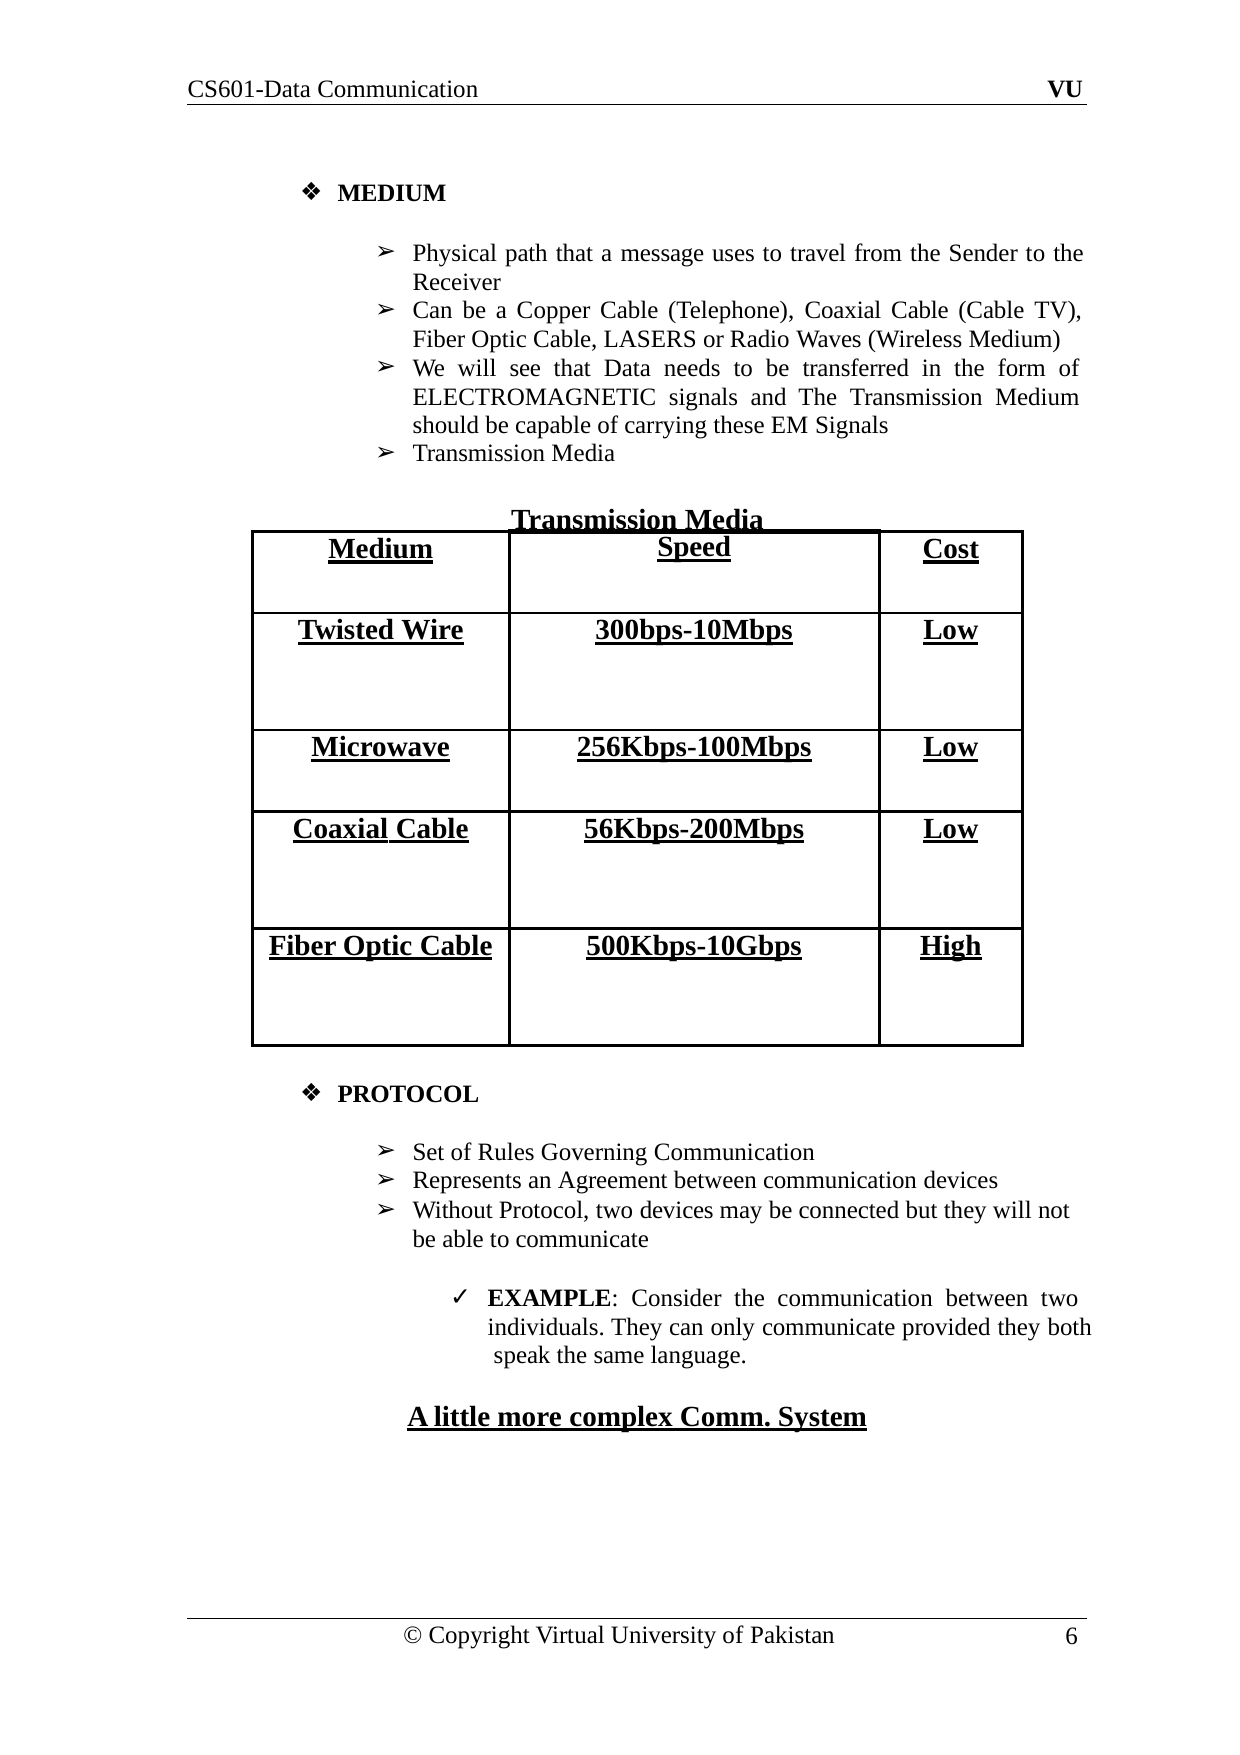

CS601-Data Communication
VU

MEDIUM

Physical path that a message uses to travel from the Sender to the  Receiver
Can be a Copper Cable (Telephone), Coaxial Cable (Cable TV),  Fiber Optic Cable, LASERS or Radio Waves (Wireless Medium)
We will see that Data needs to be transferred in the form of  ELECTROMAGNETIC signals and The Transmission Medium  should be capable of carrying these EM Signals
Transmission Media

Transmission Media
| Medium | Speed | Cost |
| --- | --- | --- |
| Twisted Wire | 300bps-10Mbps | Low |
| Microwave | 256Kbps-100Mbps | Low |
| Coaxial Cable | 56Kbps-200Mbps | Low |
| Fiber Optic Cable | 500Kbps-10Gbps | High |
PROTOCOL

Set of Rules Governing Communication
Represents an Agreement between communication devices
Without Protocol, two devices may be connected but they will not  be able to communicate

EXAMPLE: Consider the communication between two  individuals. They can only communicate provided they both  speak the same language.

A little more complex Comm. System

© Copyright Virtual University of Pakistan
6